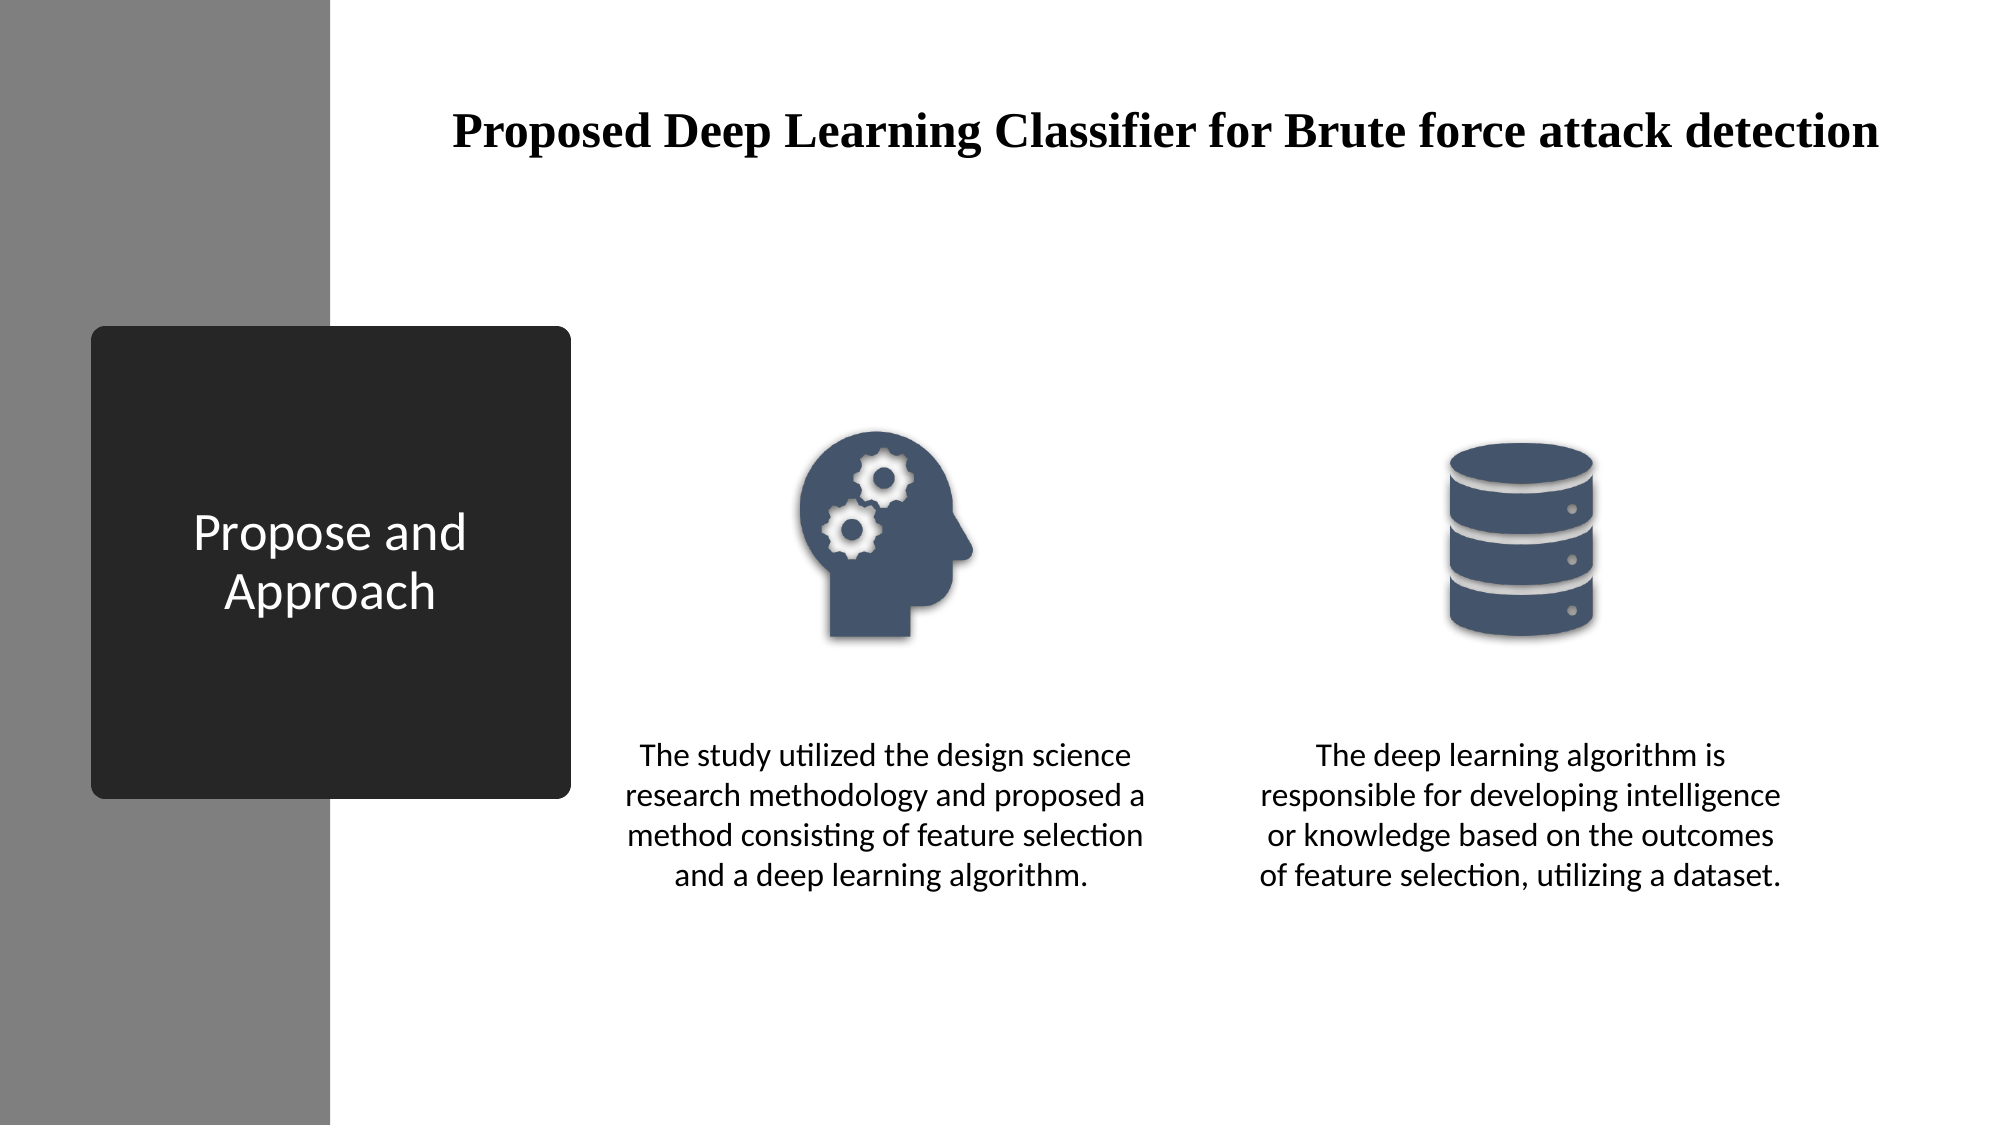

Proposed Deep Learning Classifier for Brute force attack detection
The study utilized the design science research methodology and proposed a method consisting of feature selection and a deep learning algorithm.
The deep learning algorithm is responsible for developing intelligence or knowledge based on the outcomes of feature selection, utilizing a dataset.
# Propose and Approach